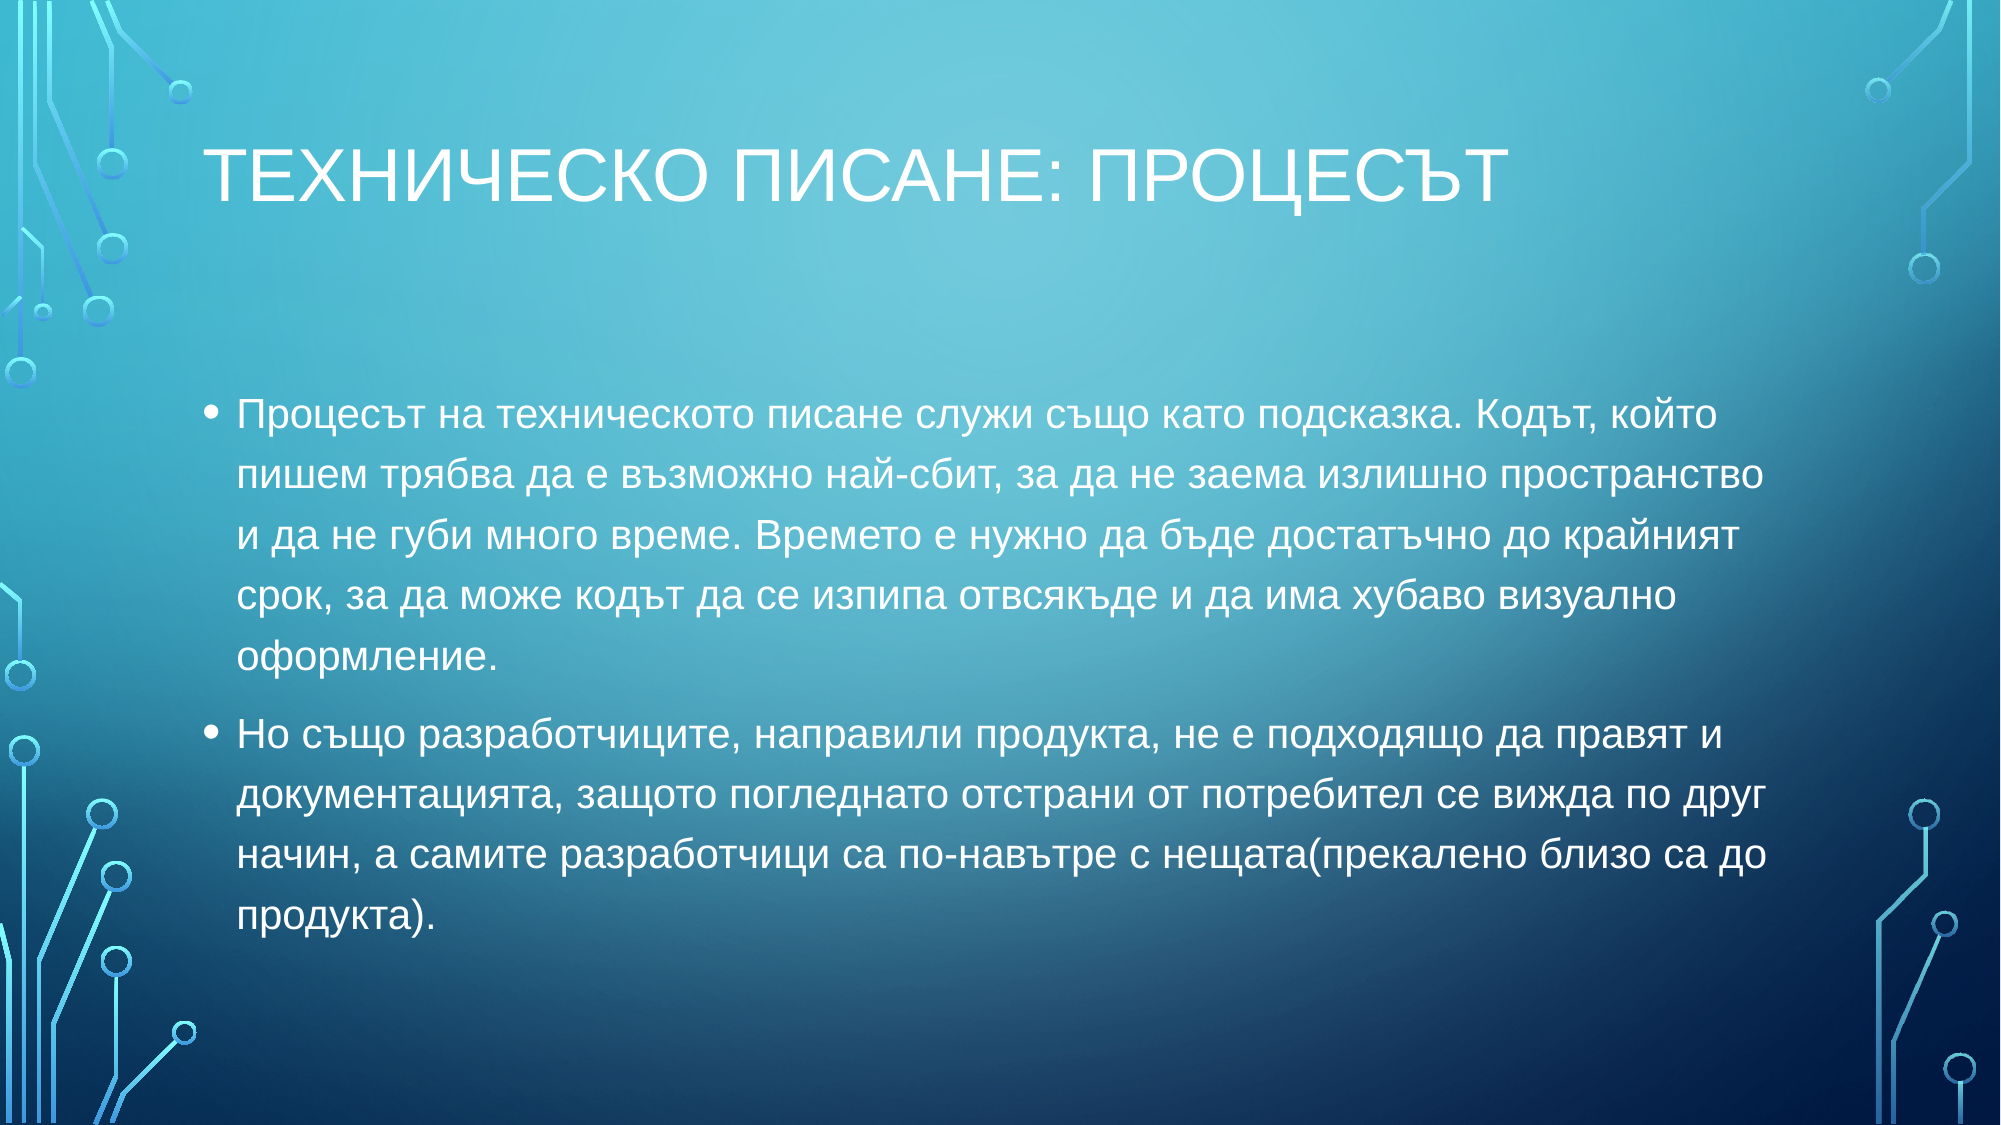

# Техническо писане: процесът
Процесът на техническото писане служи също като подсказка. Кодът, който пишем трябва да е възможно най-сбит, за да не заема излишно пространство и да не губи много време. Времето е нужно да бъде достатъчно до крайният срок, за да може кодът да се изпипа отвсякъде и да има хубаво визуално оформление.
Но също разработчиците, направили продукта, не е подходящо да правят и документацията, защото погледнато отстрани от потребител се вижда по друг начин, а самите разработчици са по-навътре с нещата(прекалено близо са до продукта).